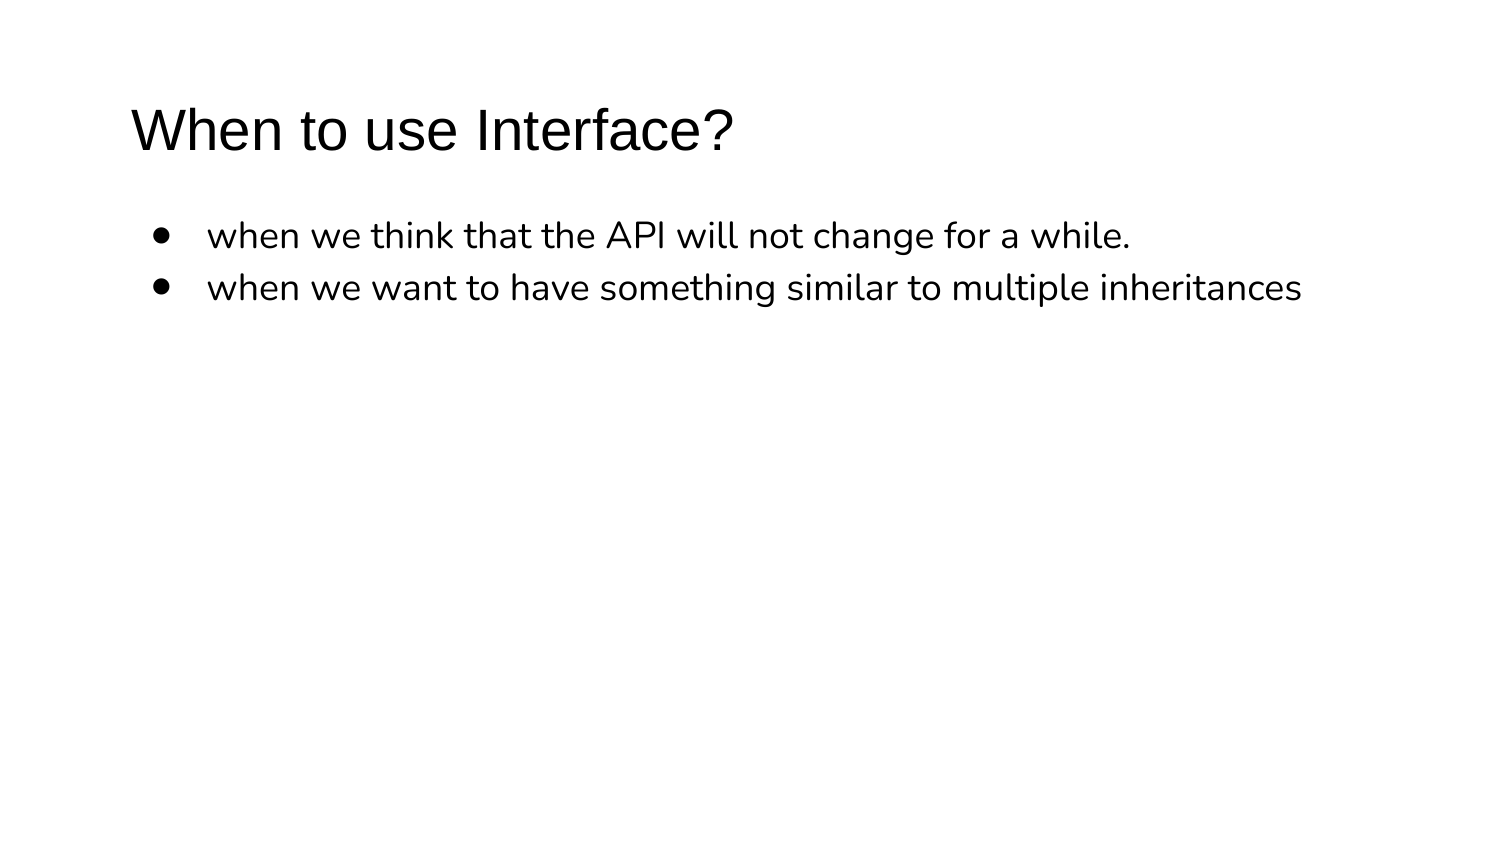

# When to use Interface?
when we think that the API will not change for a while.
when we want to have something similar to multiple inheritances